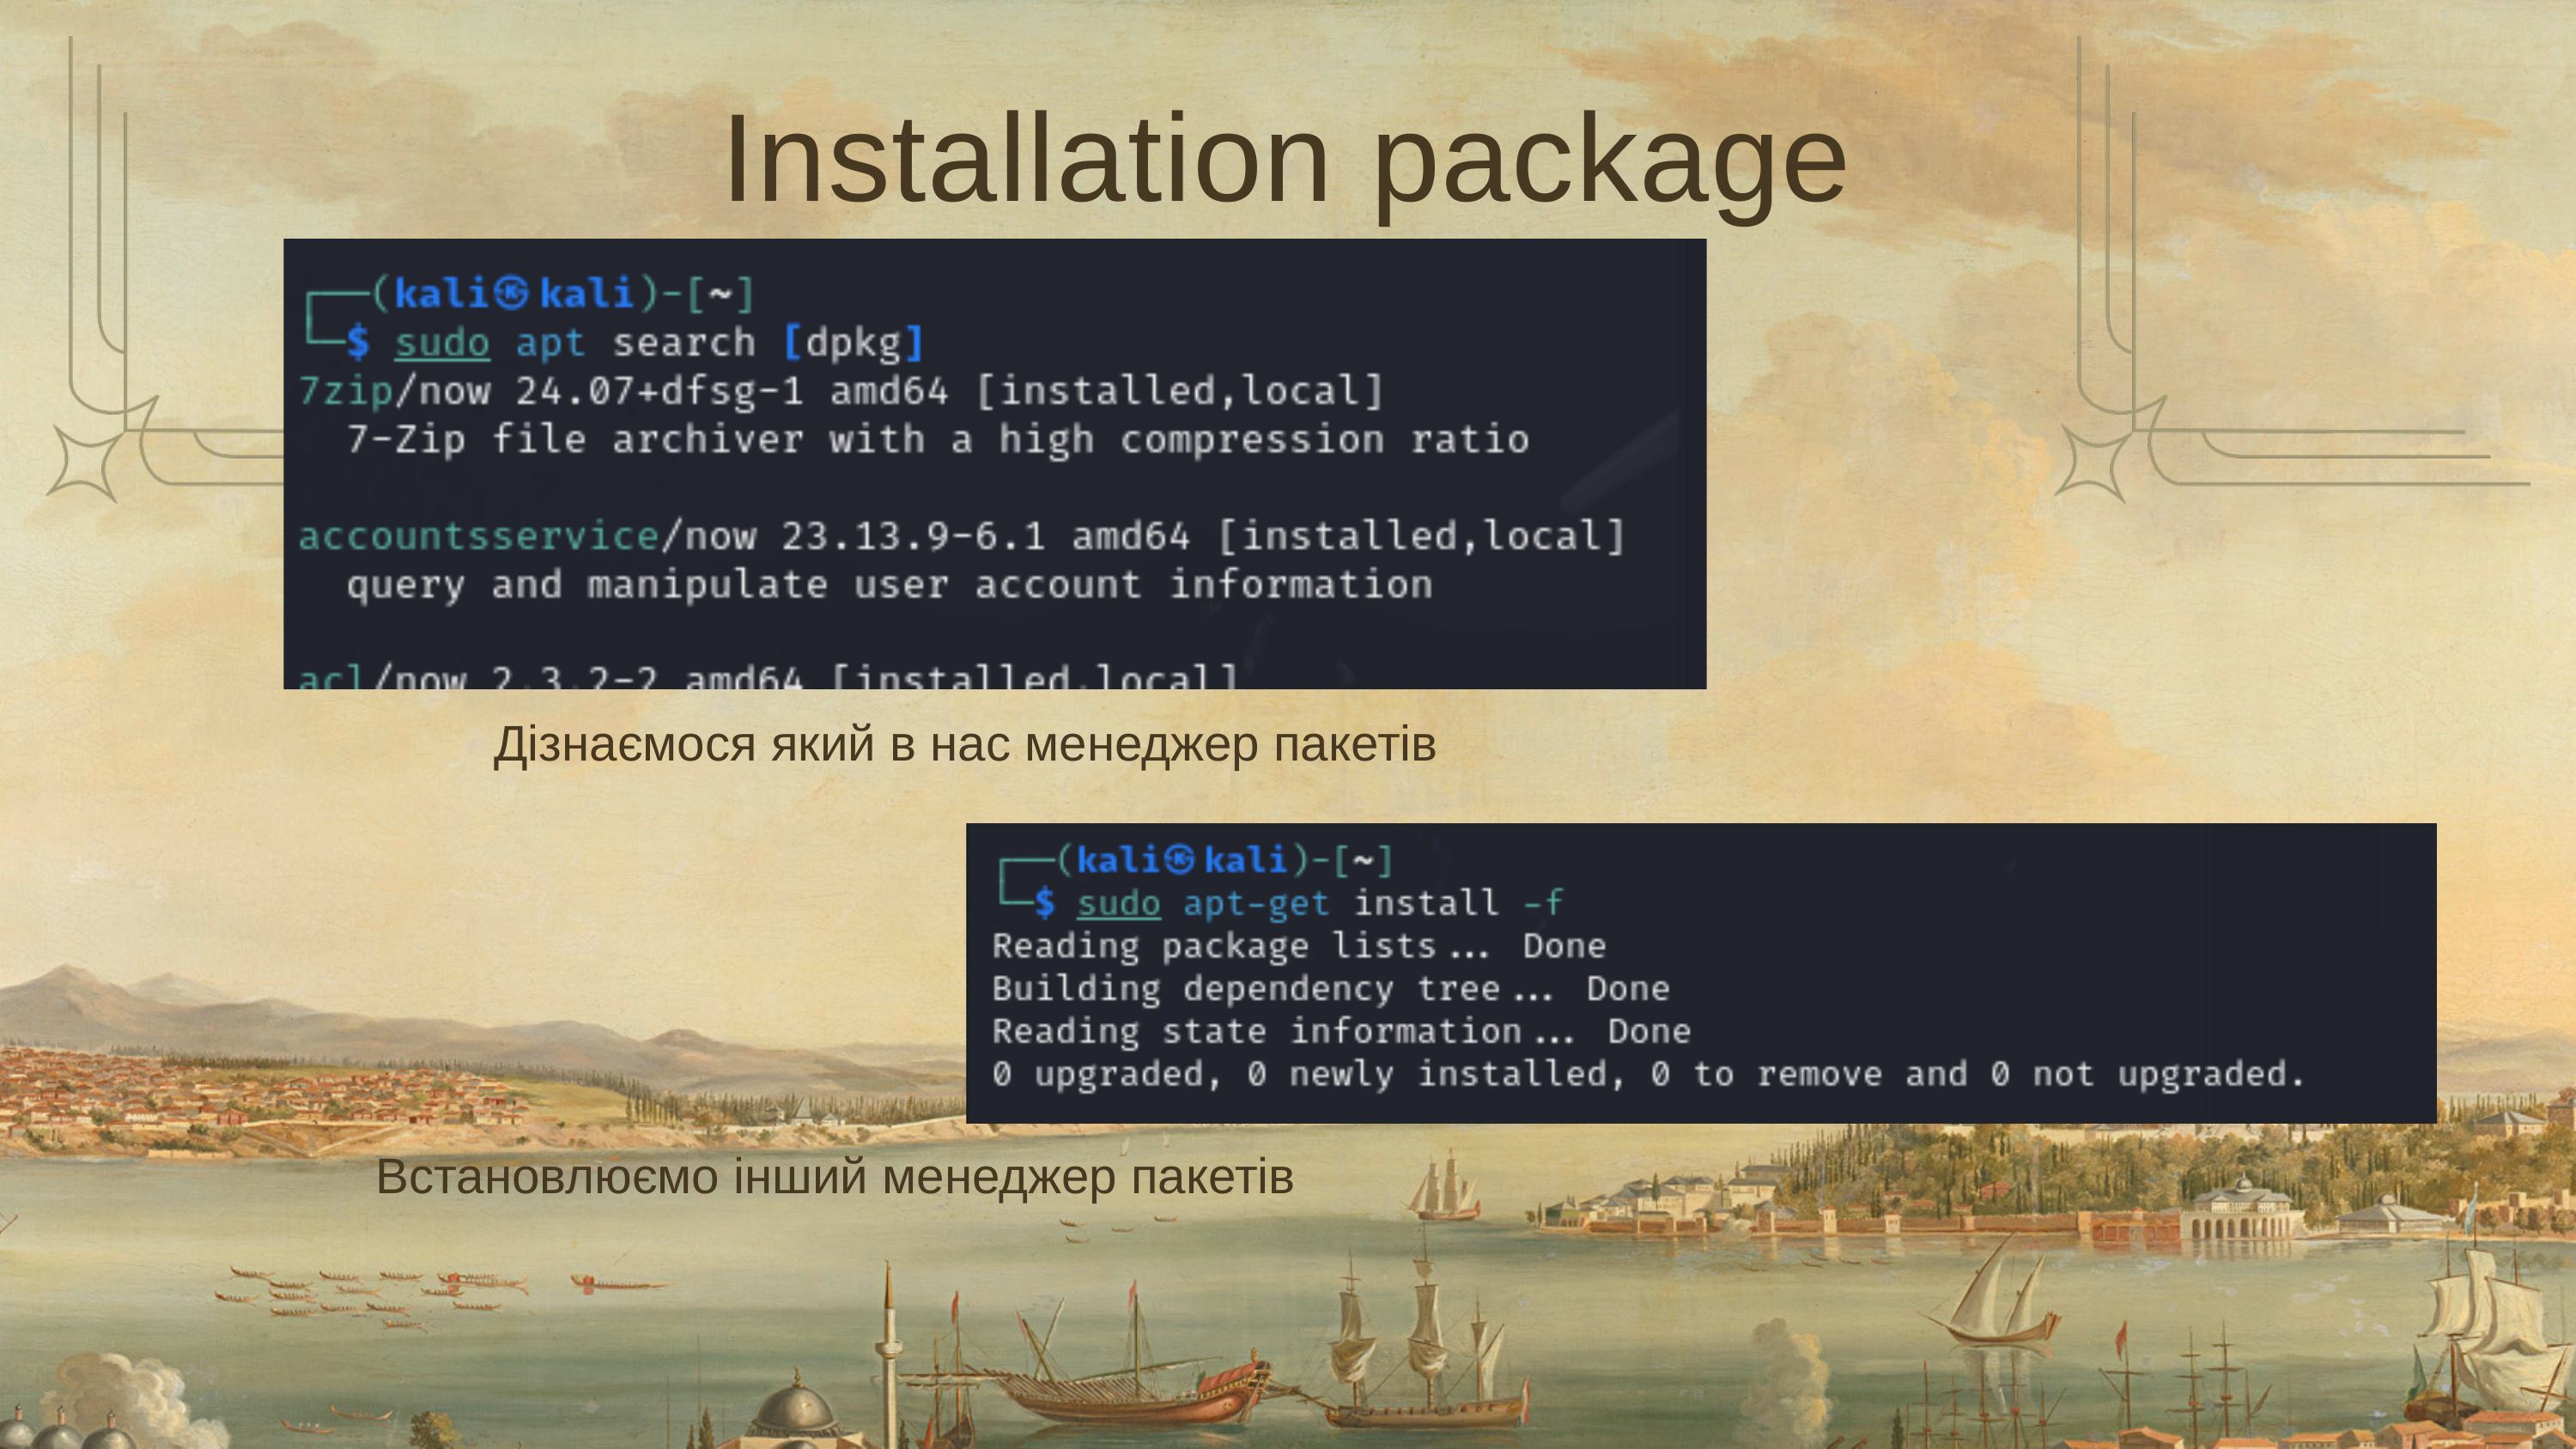

Installation package manager #1

Дізнаємося який в нас менеджер пакетів

Встановлюємо інший менеджер пакетів